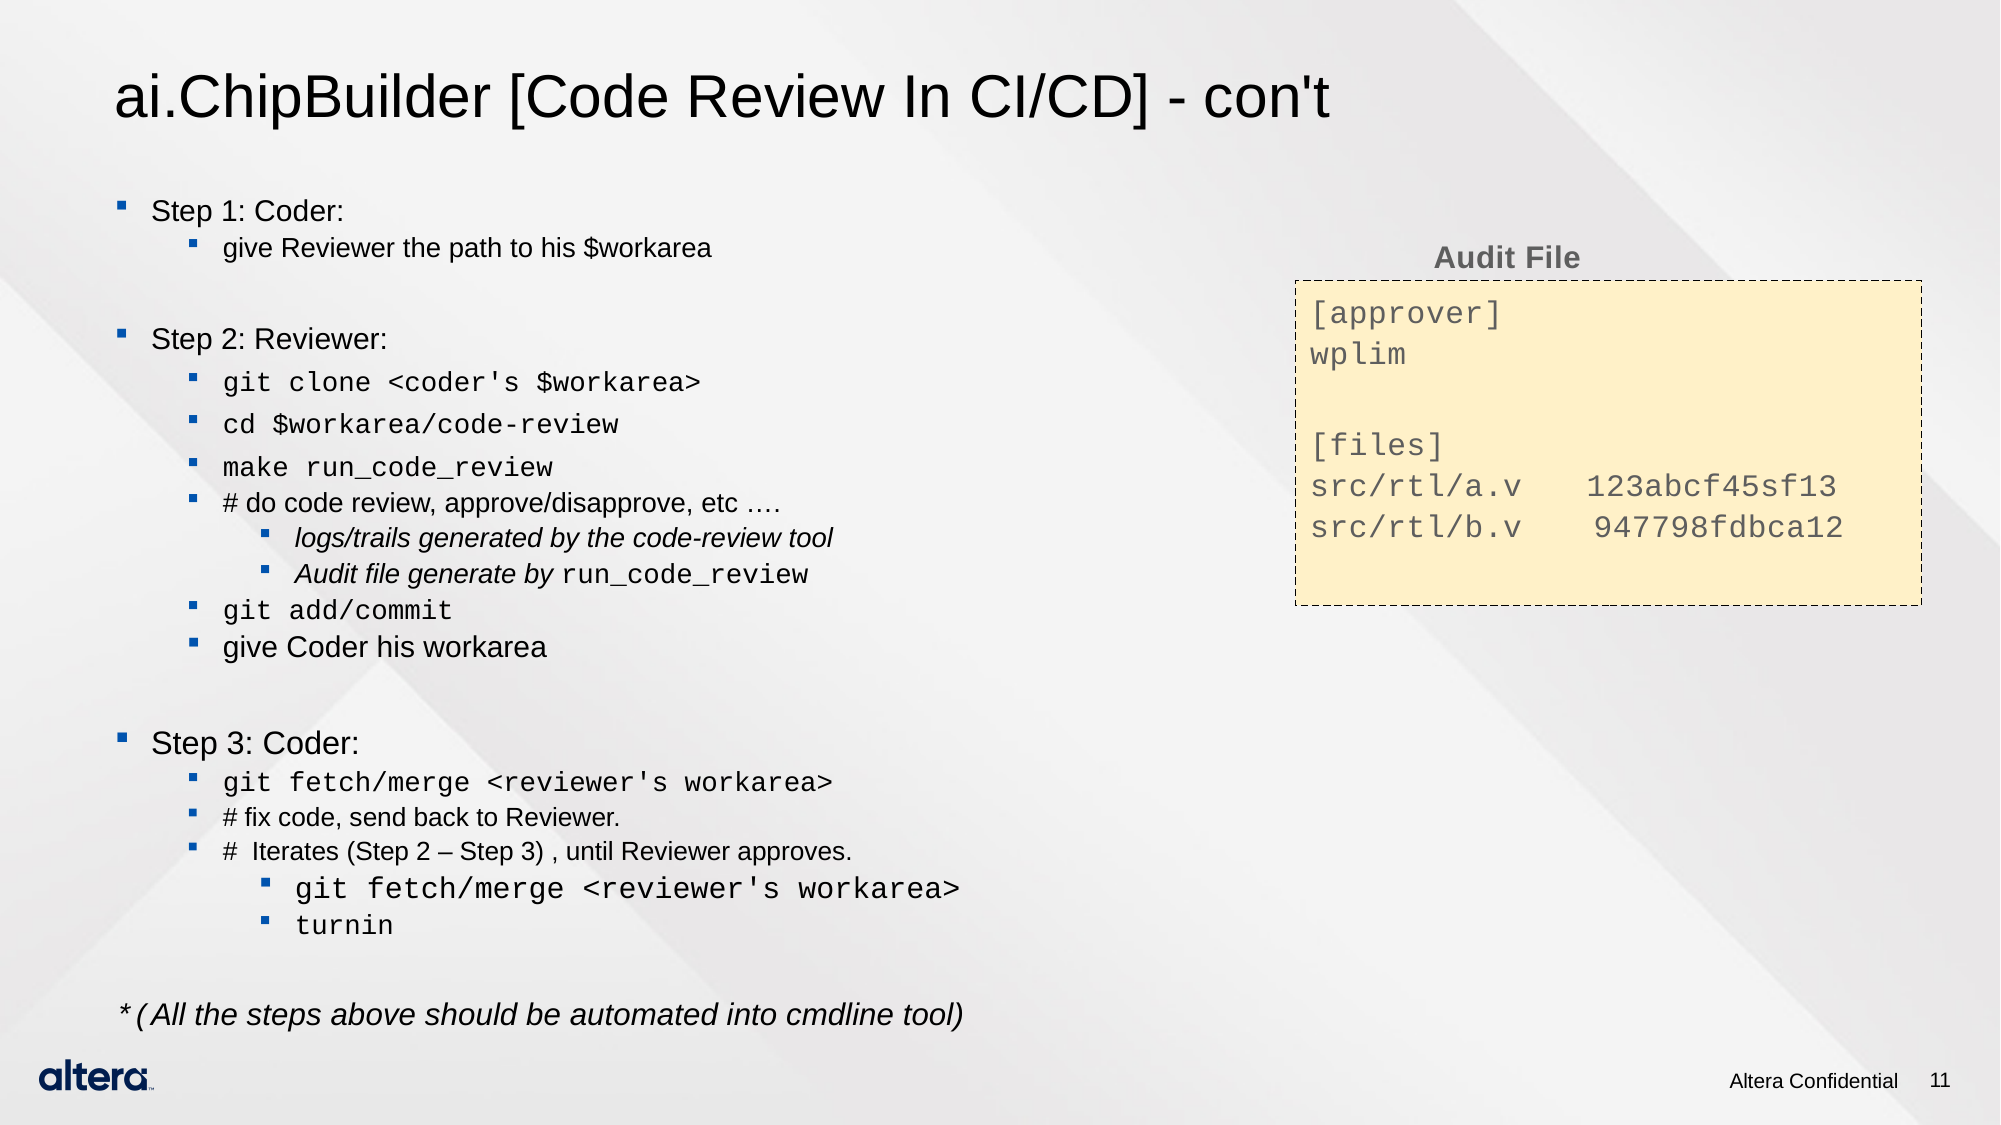

# ai.ChipBuilder [Code Review In CI/CD] - con't
Step 1: Coder:
give Reviewer the path to his $workarea

Step 2: Reviewer:
git clone <coder's $workarea>
cd $workarea/code-review
make run_code_review
# do code review, approve/disapprove, etc ….
logs/trails generated by the code-review tool
Audit file generate by run_code_review
git add/commit
give Coder his workarea

Step 3: Coder:
git fetch/merge <reviewer's workarea>
# fix code, send back to Reviewer.
#  Iterates (Step 2 – Step 3) , until Reviewer approves.
git fetch/merge <reviewer's workarea>
turnin

*(All the steps above should be automated into cmdline tool)

Audit File
[approver]
wplim
[files]
src/rtl/a.v  123abcf45sf13
src/rtl/b.v   947798fdbca12